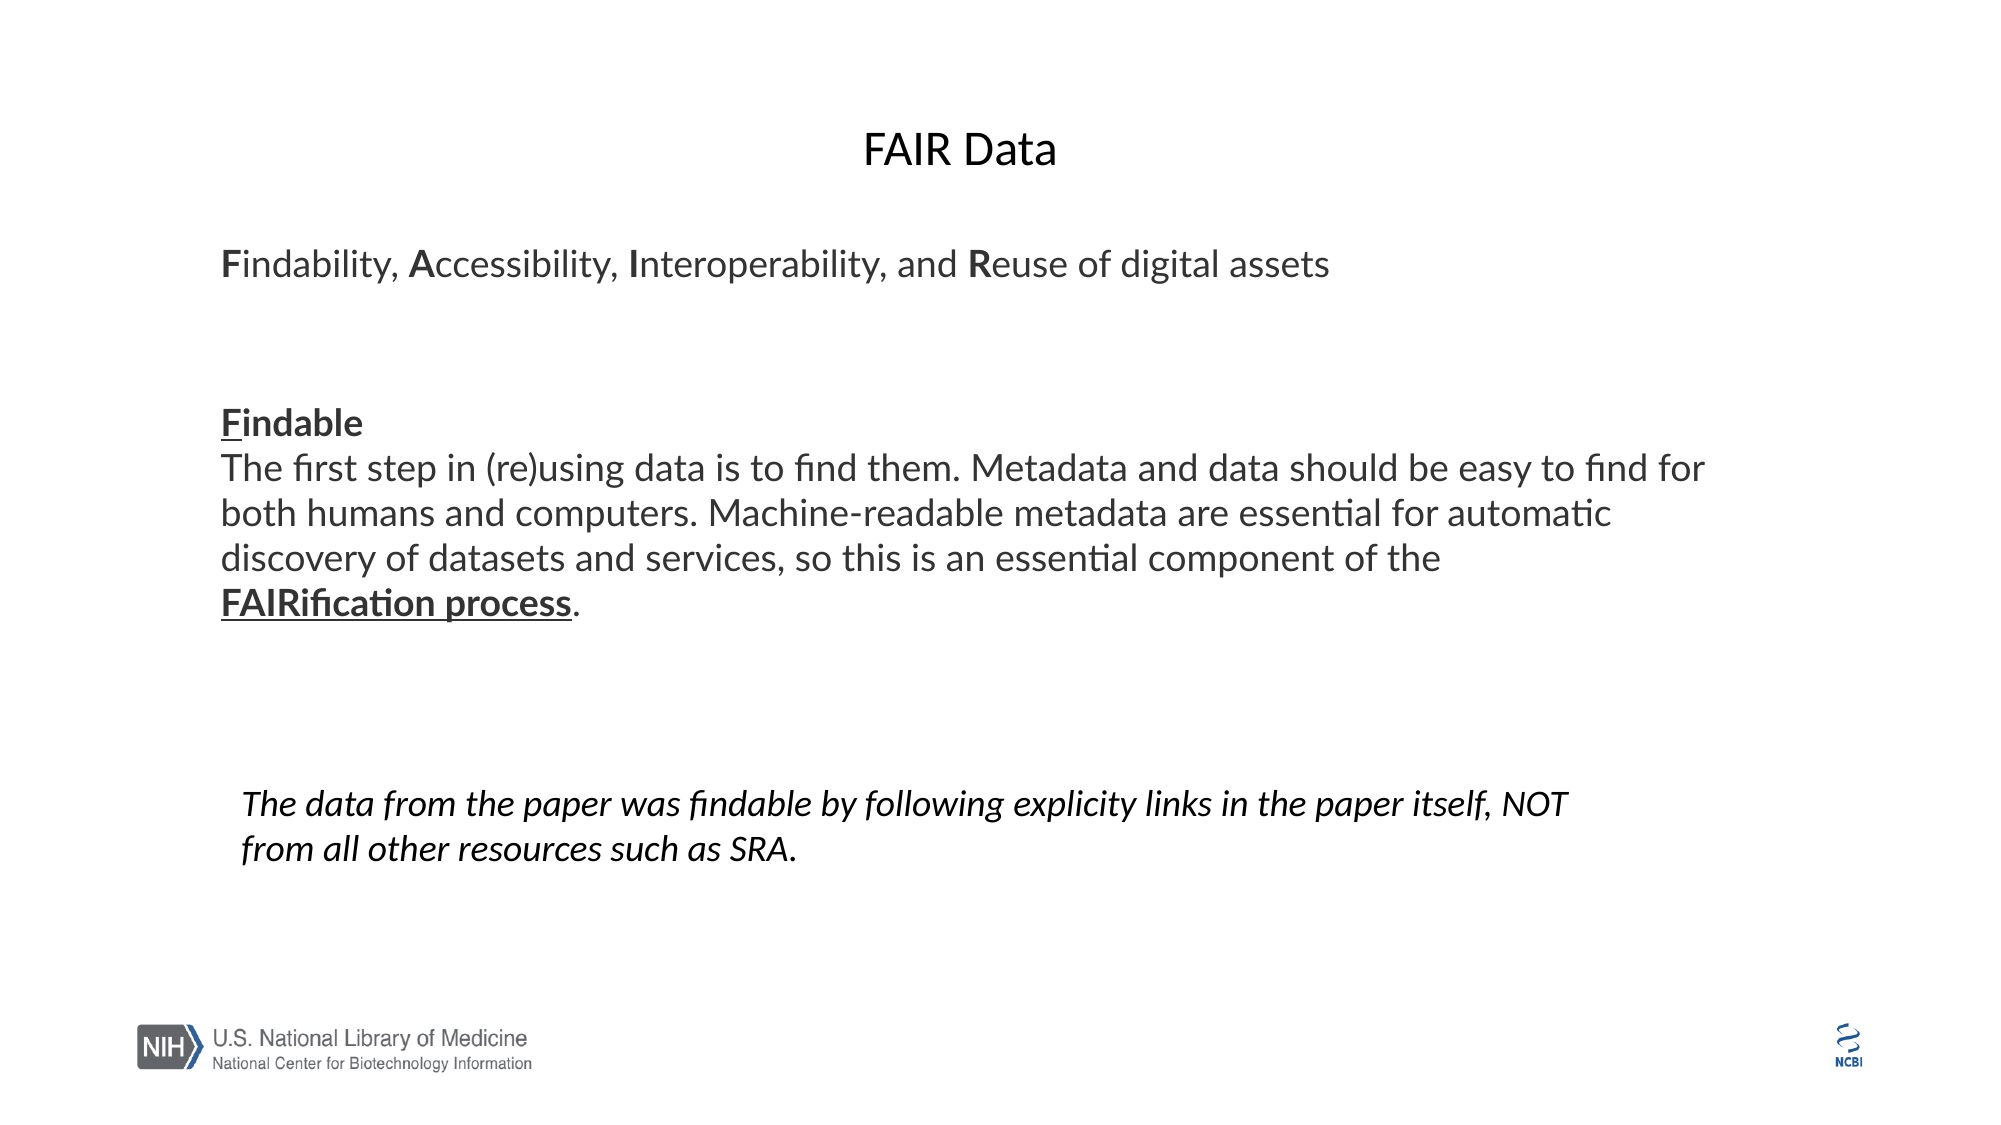

FAIR Data
Findability, Accessibility, Interoperability, and Reuse of digital assets
Findable
The first step in (re)using data is to find them. Metadata and data should be easy to find for both humans and computers. Machine-readable metadata are essential for automatic discovery of datasets and services, so this is an essential component of the FAIRification process.
The data from the paper was findable by following explicity links in the paper itself, NOT
from all other resources such as SRA.